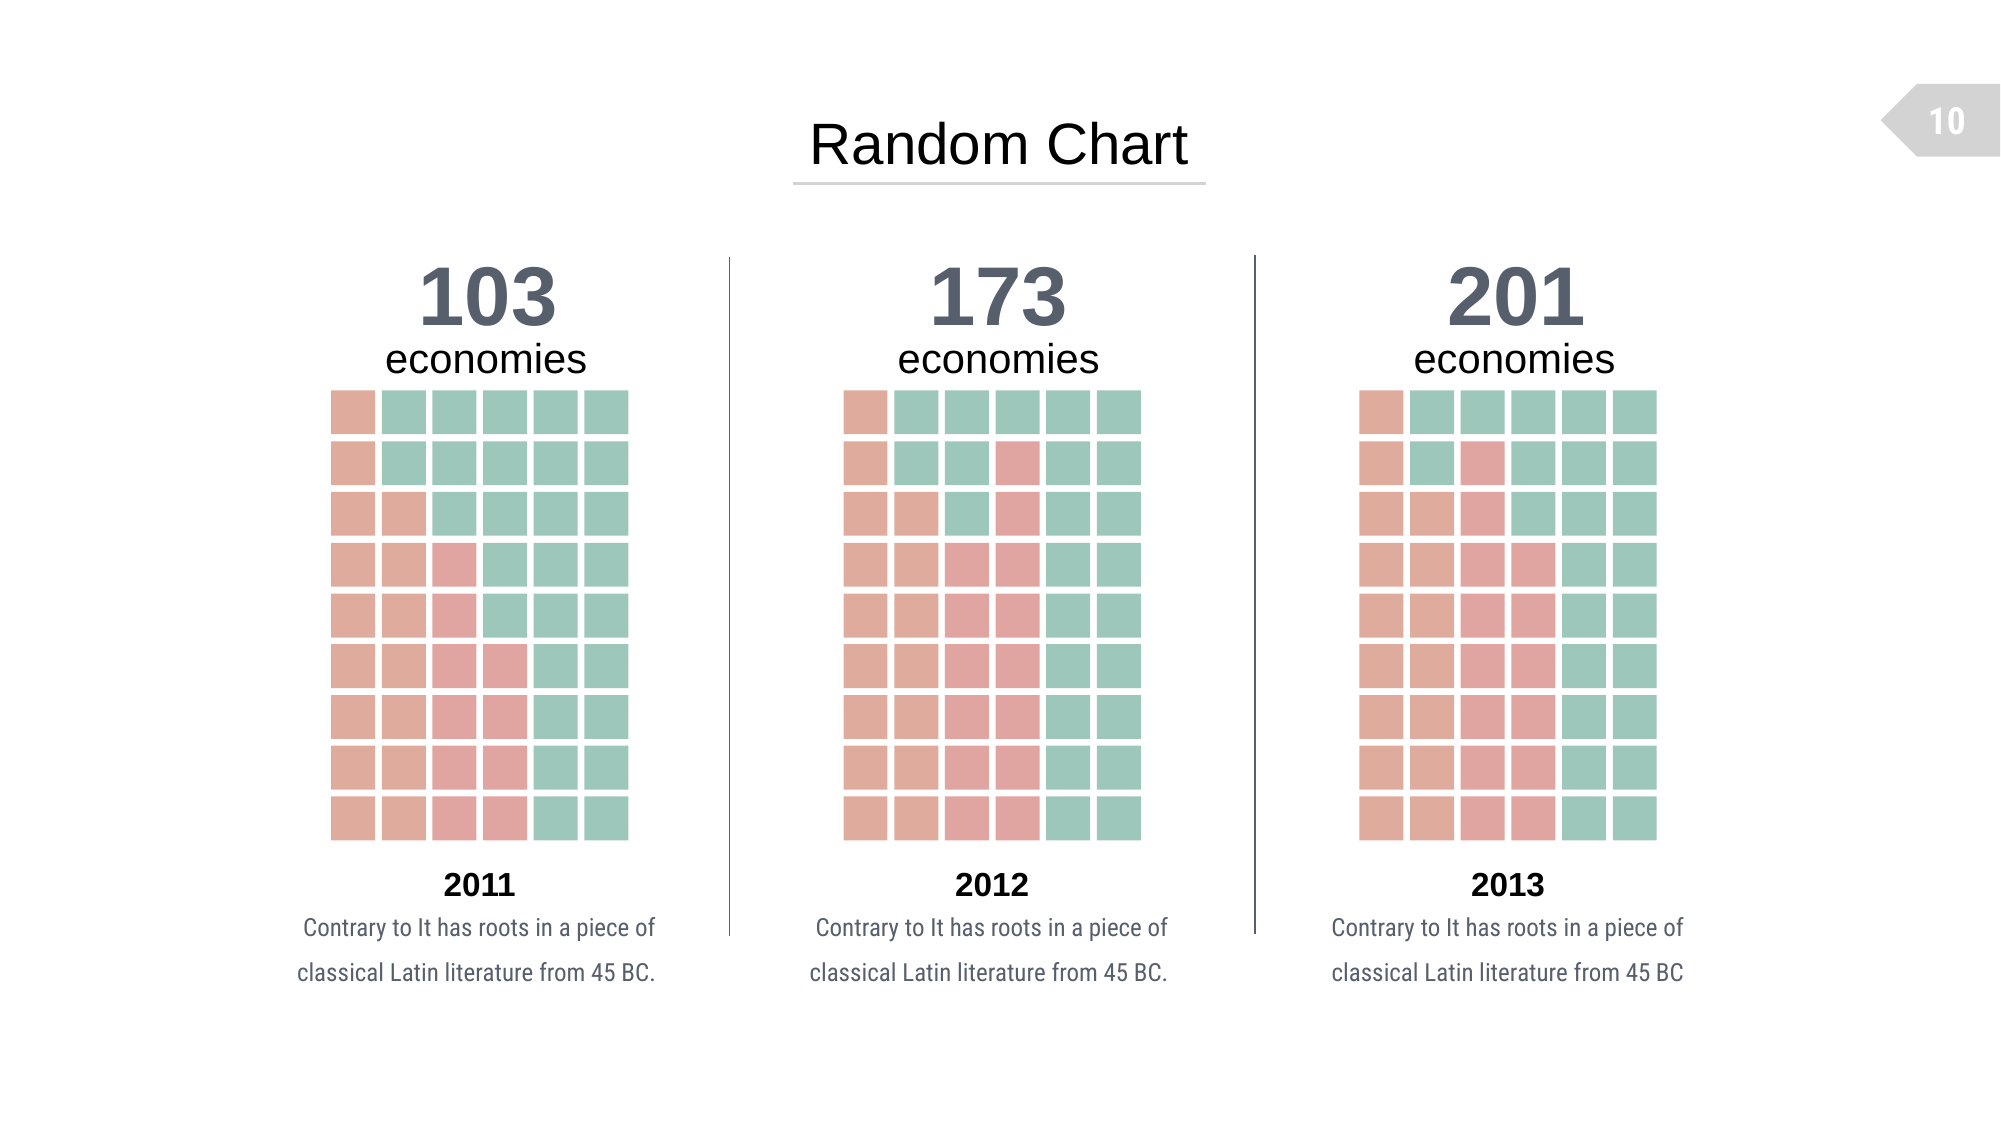

10
Random Chart
103
173
201
economies
economies
economies

2011
2012
2013
Contrary to It has roots in a piece of classical Latin literature from 45 BC.
Contrary to It has roots in a piece of classical Latin literature from 45 BC.
Contrary to It has roots in a piece of classical Latin literature from 45 BC